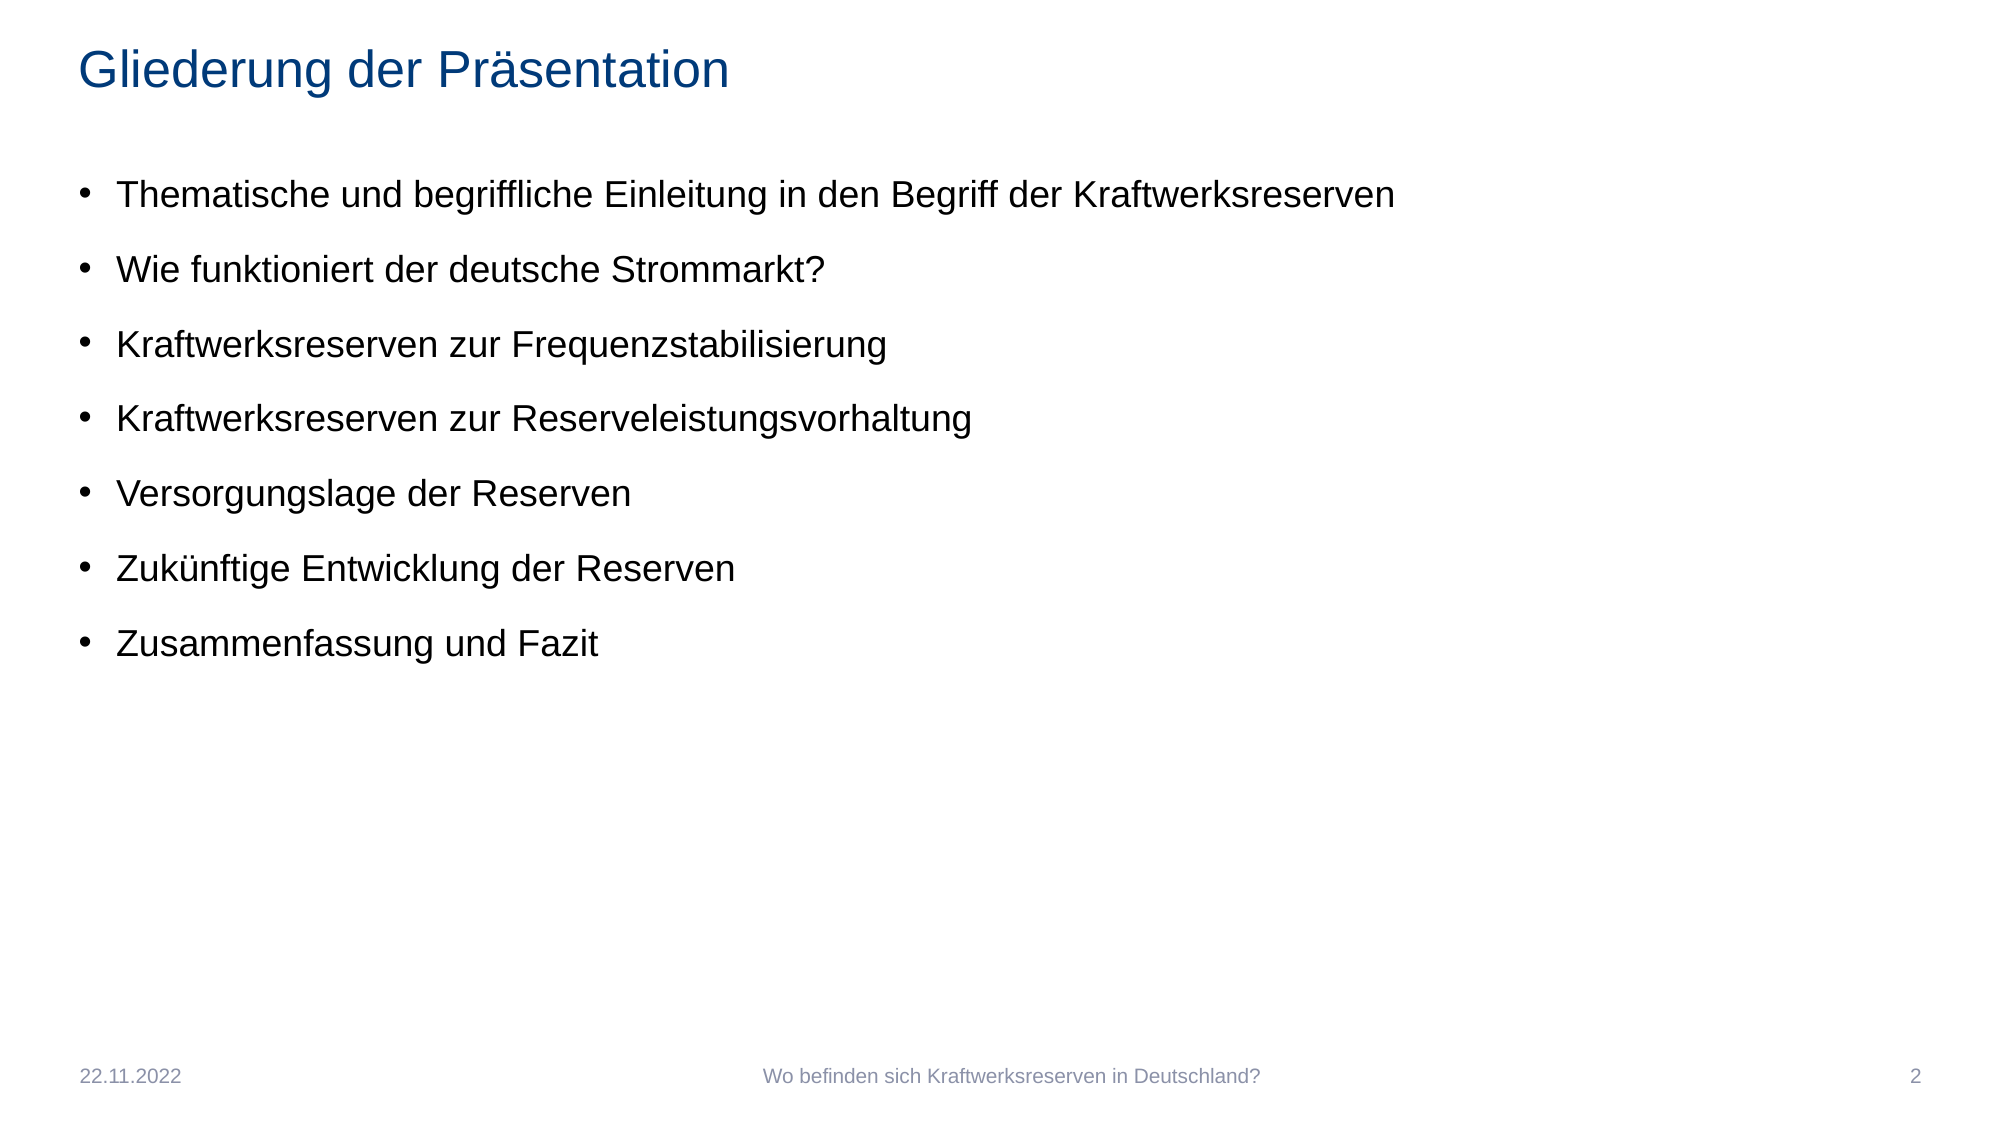

# Gliederung der Präsentation
Thematische und begriffliche Einleitung in den Begriff der Kraftwerksreserven
Wie funktioniert der deutsche Strommarkt?
Kraftwerksreserven zur Frequenzstabilisierung
Kraftwerksreserven zur Reserveleistungsvorhaltung
Versorgungslage der Reserven
Zukünftige Entwicklung der Reserven
Zusammenfassung und Fazit
22.11.2022
Wo befinden sich Kraftwerksreserven in Deutschland?
2